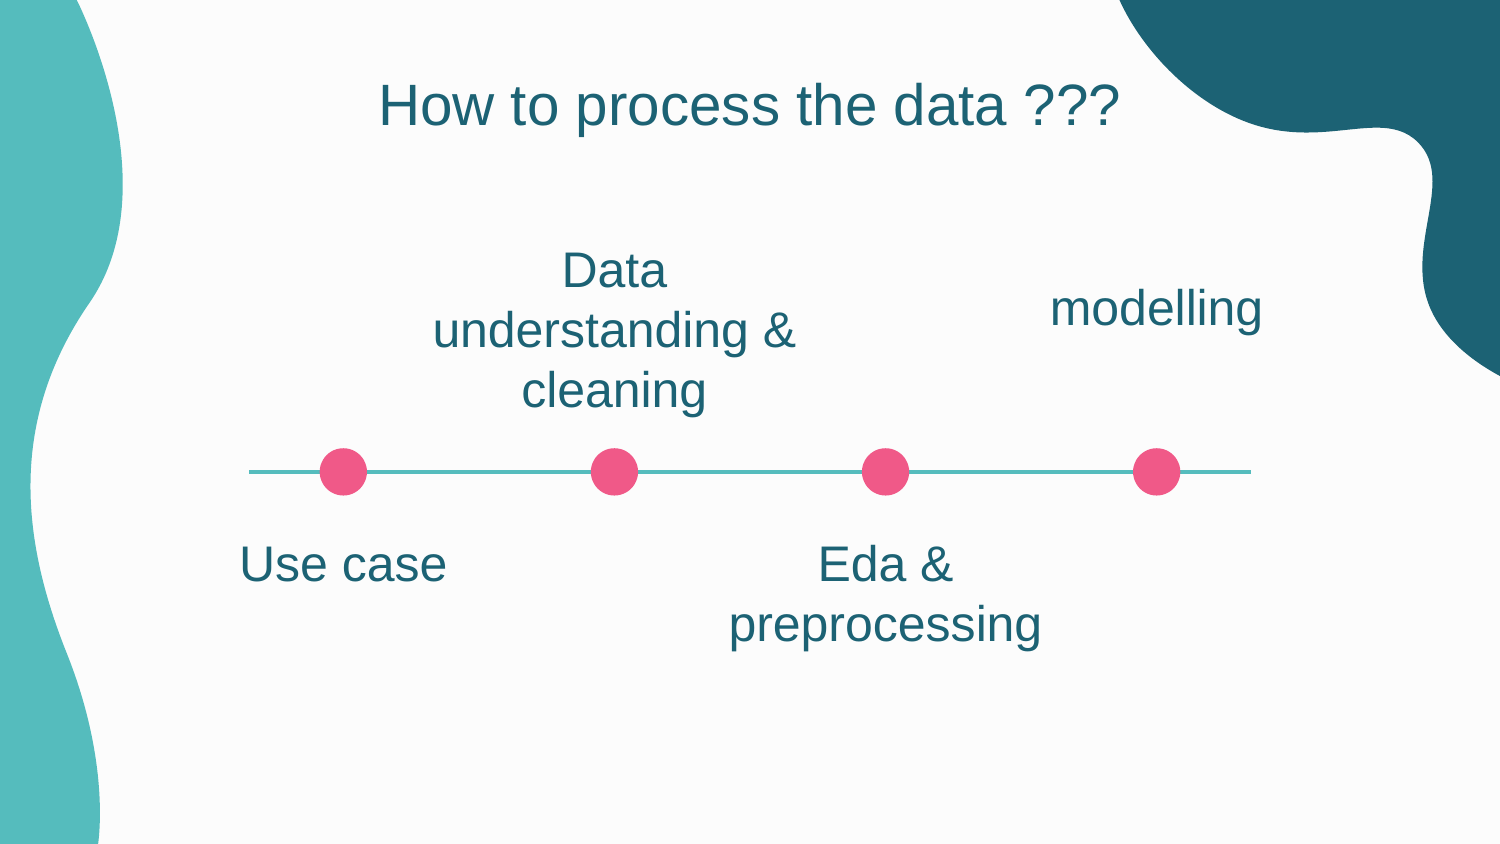

# How to process the data ???
Data understanding & cleaning
modelling

Use case
Eda &
preprocessing